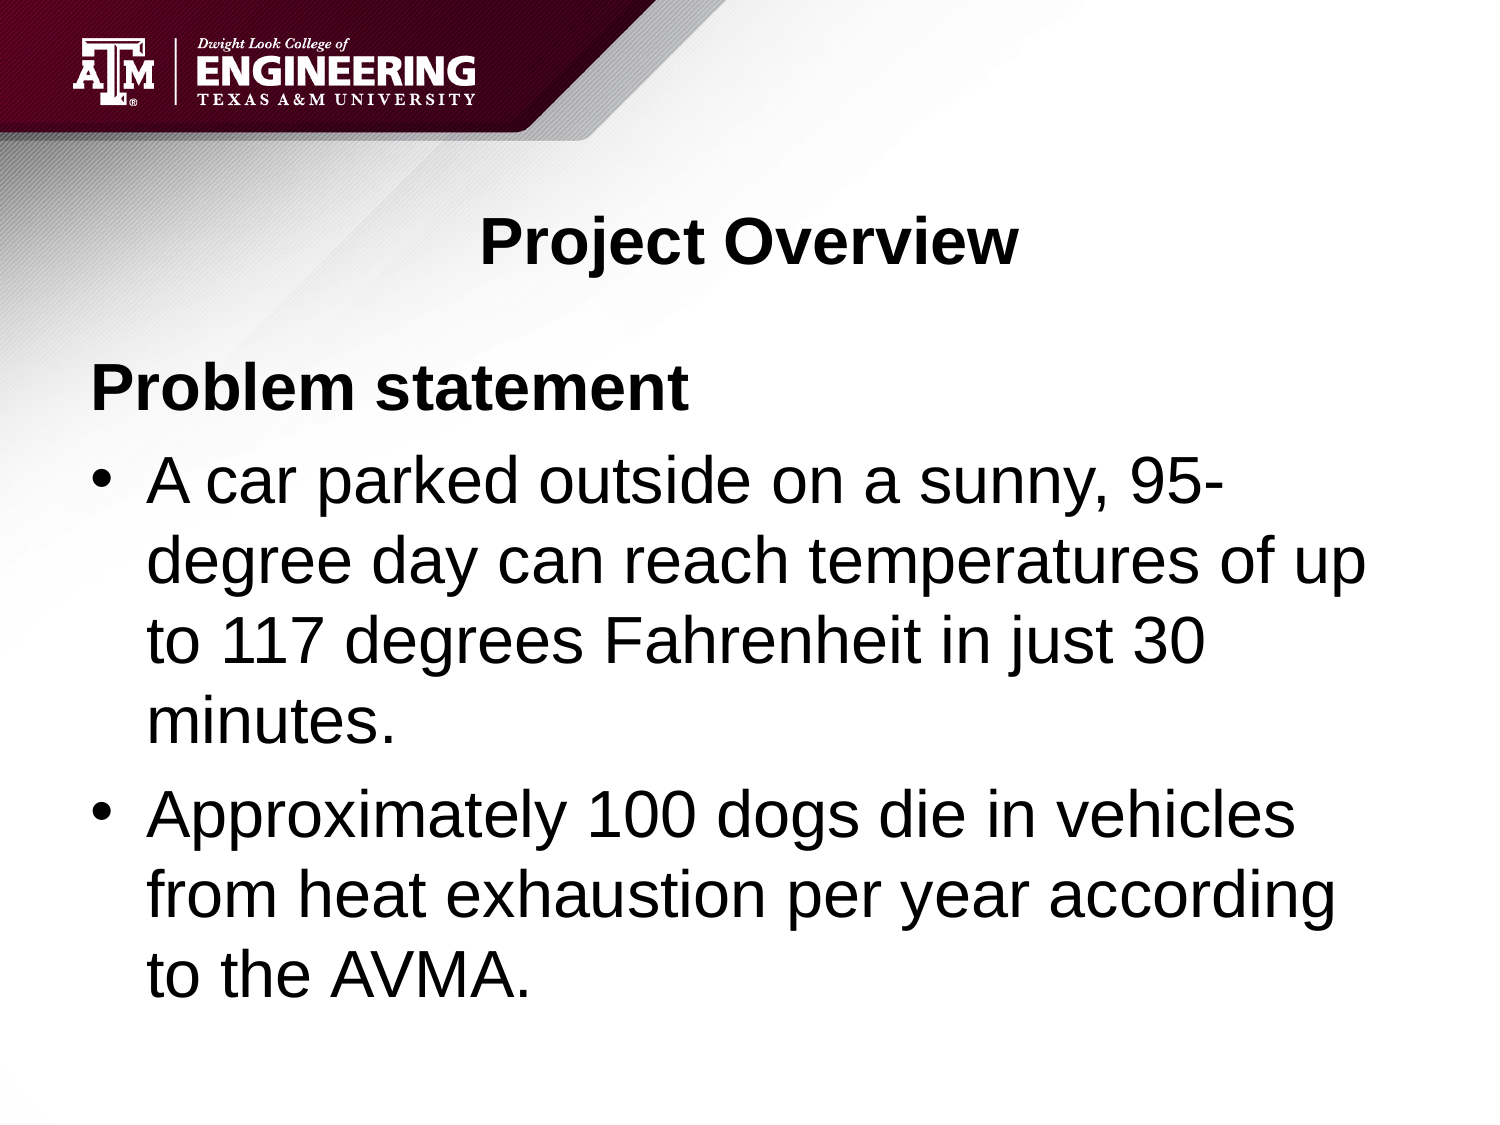

# Project Overview
Problem statement
A car parked outside on a sunny, 95-degree day can reach temperatures of up to 117 degrees Fahrenheit in just 30 minutes.
Approximately 100 dogs die in vehicles from heat exhaustion per year according to the AVMA.